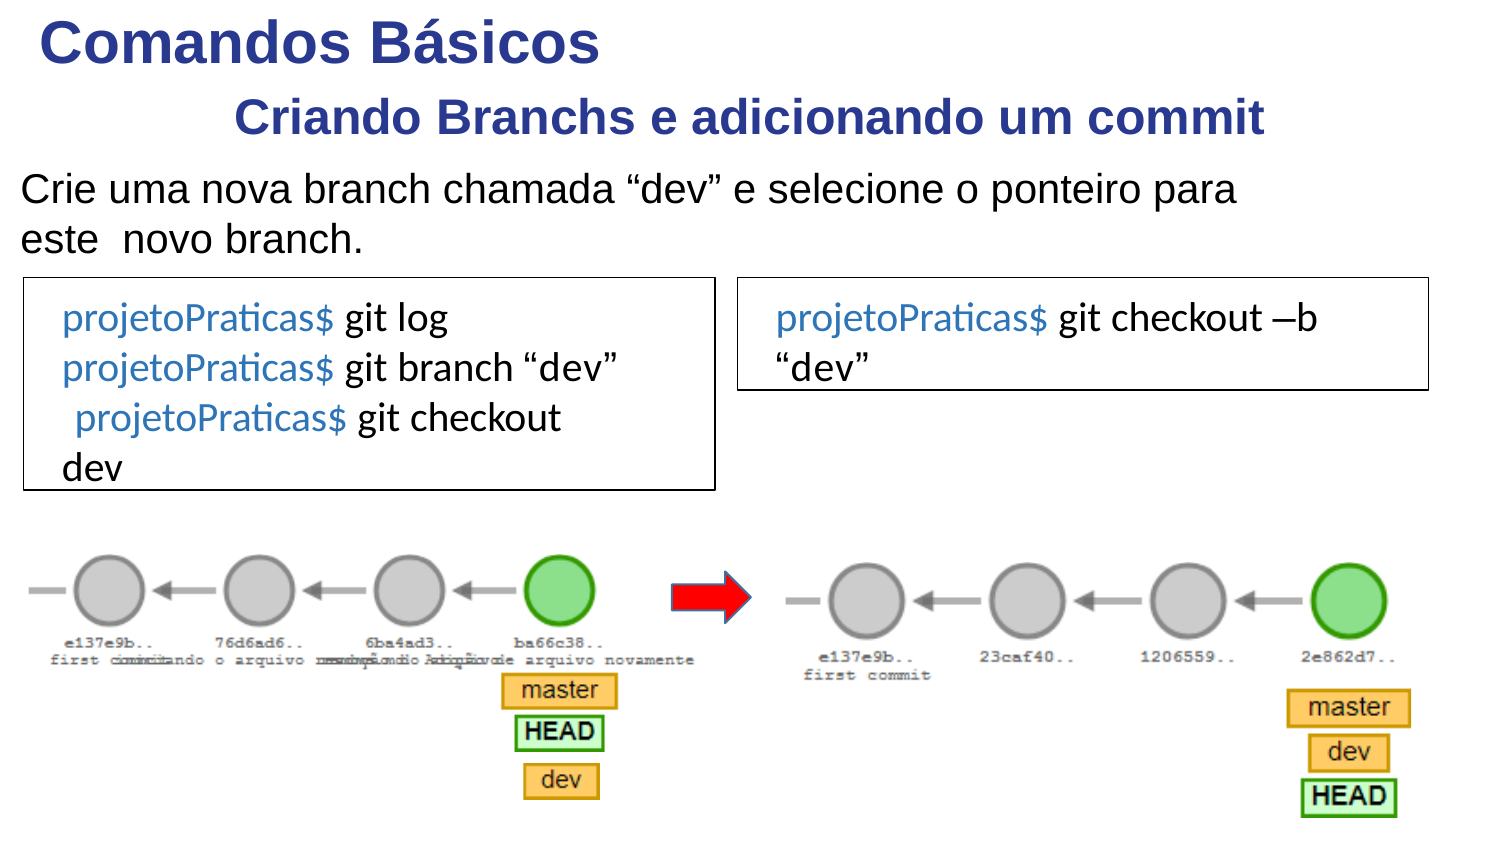

# Comandos Básicos
Criando Branchs e adicionando um commit
Crie uma nova branch chamada “dev” e selecione o ponteiro para este  novo branch.
projetoPraticas$ git log  projetoPraticas$ git branch “dev”  projetoPraticas$ git checkout dev
projetoPraticas$ git checkout –b
“dev”